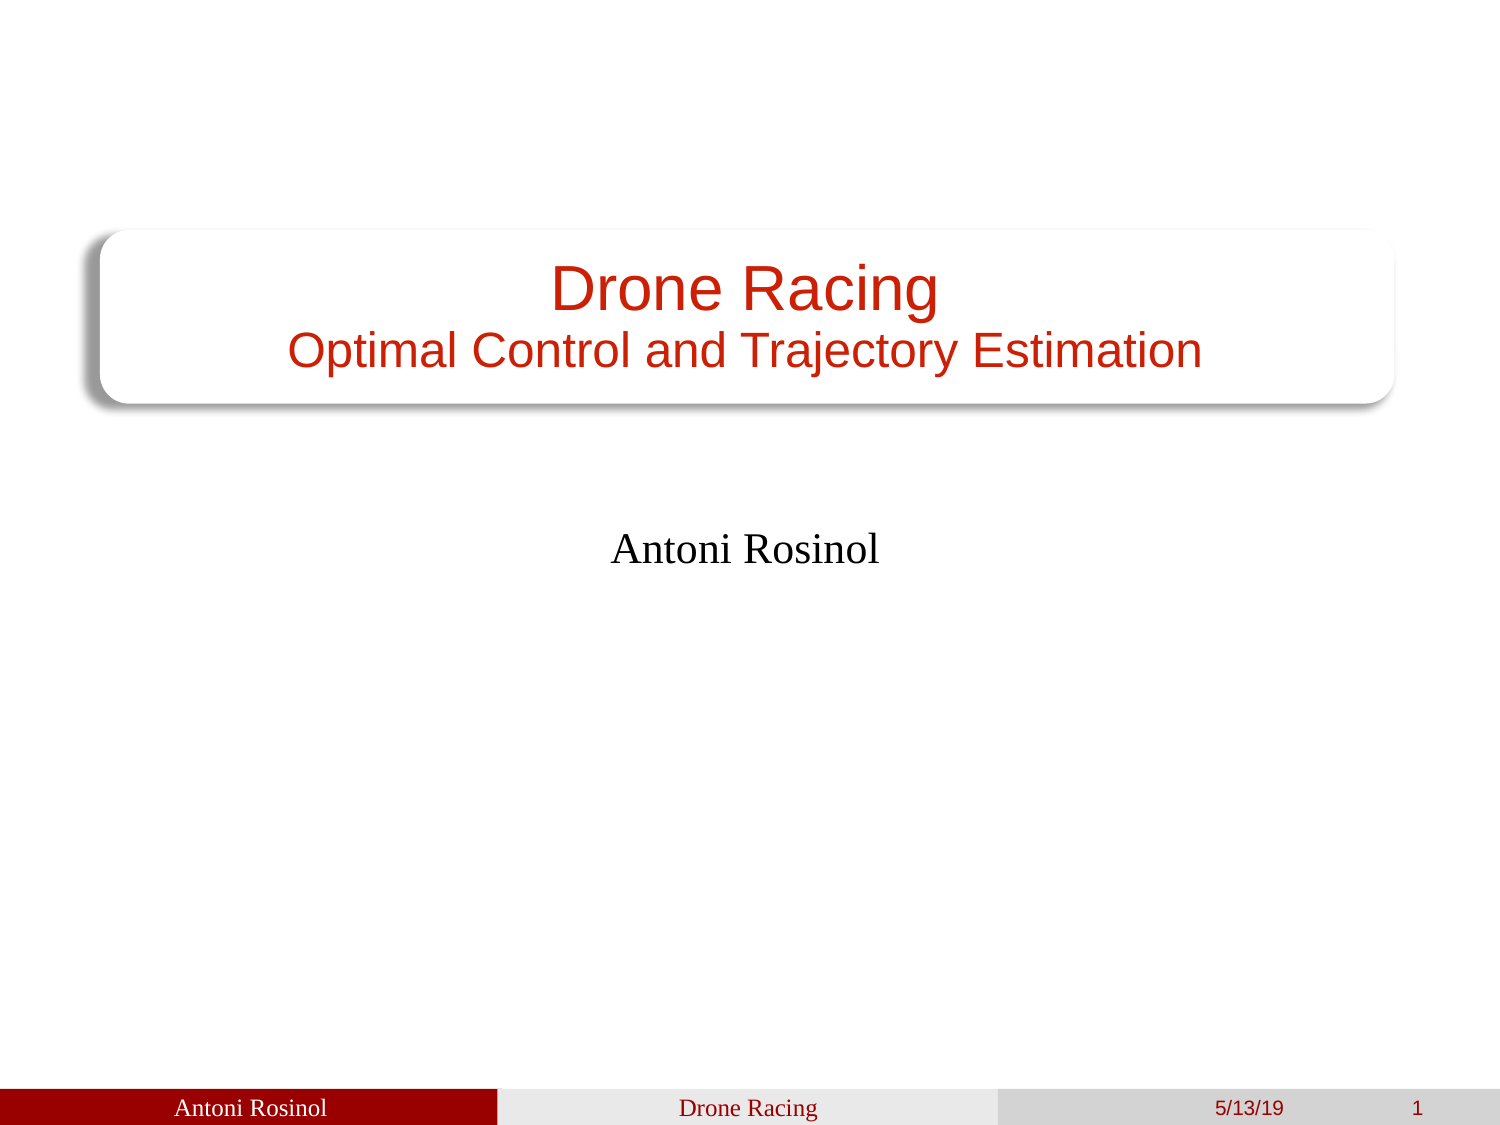

# Drone Racing Optimal Control and Trajectory Estimation
Antoni Rosinol